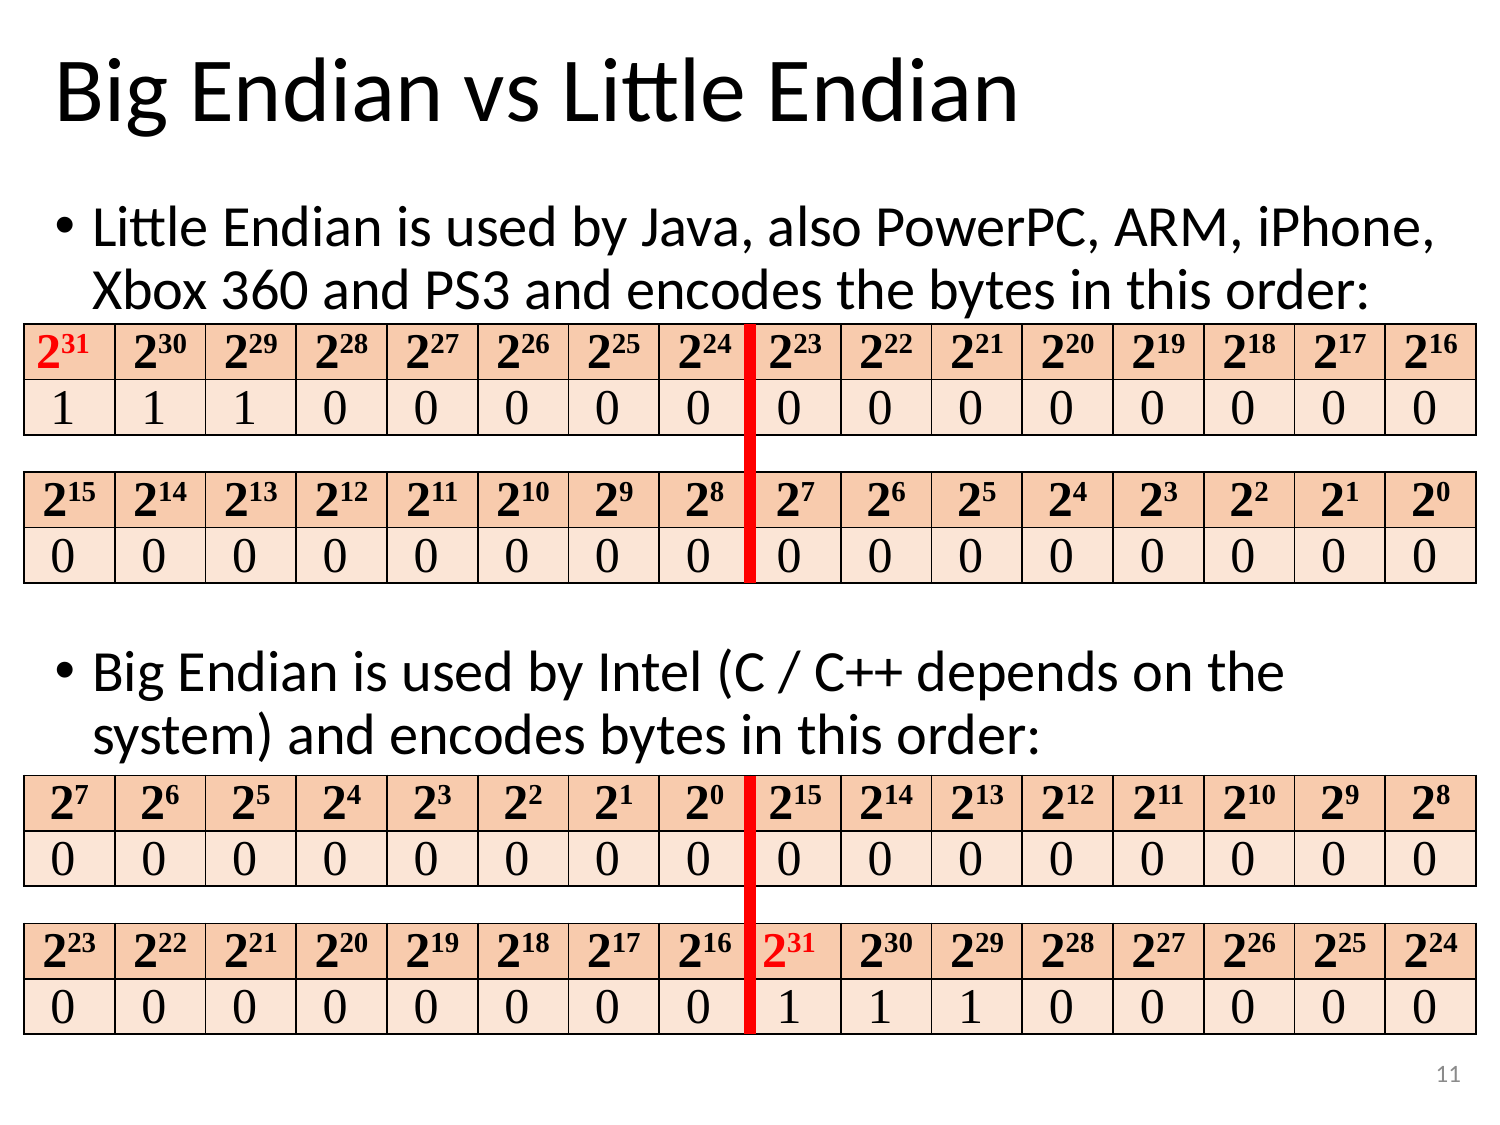

# Big Endian vs Little Endian
Little Endian is used by Java, also PowerPC, ARM, iPhone, Xbox 360 and PS3 and encodes the bytes in this order:

Big Endian is used by Intel (C / C++ depends on the system) and encodes bytes in this order:
| 231 | 230 | 229 | 228 | 227 | 226 | 225 | 224 | 223 | 222 | 221 | 220 | 219 | 218 | 217 | 216 |
| --- | --- | --- | --- | --- | --- | --- | --- | --- | --- | --- | --- | --- | --- | --- | --- |
| 1 | 1 | 1 | 0 | 0 | 0 | 0 | 0 | 0 | 0 | 0 | 0 | 0 | 0 | 0 | 0 |
| 215 | 214 | 213 | 212 | 211 | 210 | 29 | 28 | 27 | 26 | 25 | 24 | 23 | 22 | 21 | 20 |
| --- | --- | --- | --- | --- | --- | --- | --- | --- | --- | --- | --- | --- | --- | --- | --- |
| 0 | 0 | 0 | 0 | 0 | 0 | 0 | 0 | 0 | 0 | 0 | 0 | 0 | 0 | 0 | 0 |
| 27 | 26 | 25 | 24 | 23 | 22 | 21 | 20 | 215 | 214 | 213 | 212 | 211 | 210 | 29 | 28 |
| --- | --- | --- | --- | --- | --- | --- | --- | --- | --- | --- | --- | --- | --- | --- | --- |
| 0 | 0 | 0 | 0 | 0 | 0 | 0 | 0 | 0 | 0 | 0 | 0 | 0 | 0 | 0 | 0 |
| 223 | 222 | 221 | 220 | 219 | 218 | 217 | 216 | 231 | 230 | 229 | 228 | 227 | 226 | 225 | 224 |
| --- | --- | --- | --- | --- | --- | --- | --- | --- | --- | --- | --- | --- | --- | --- | --- |
| 0 | 0 | 0 | 0 | 0 | 0 | 0 | 0 | 1 | 1 | 1 | 0 | 0 | 0 | 0 | 0 |
11